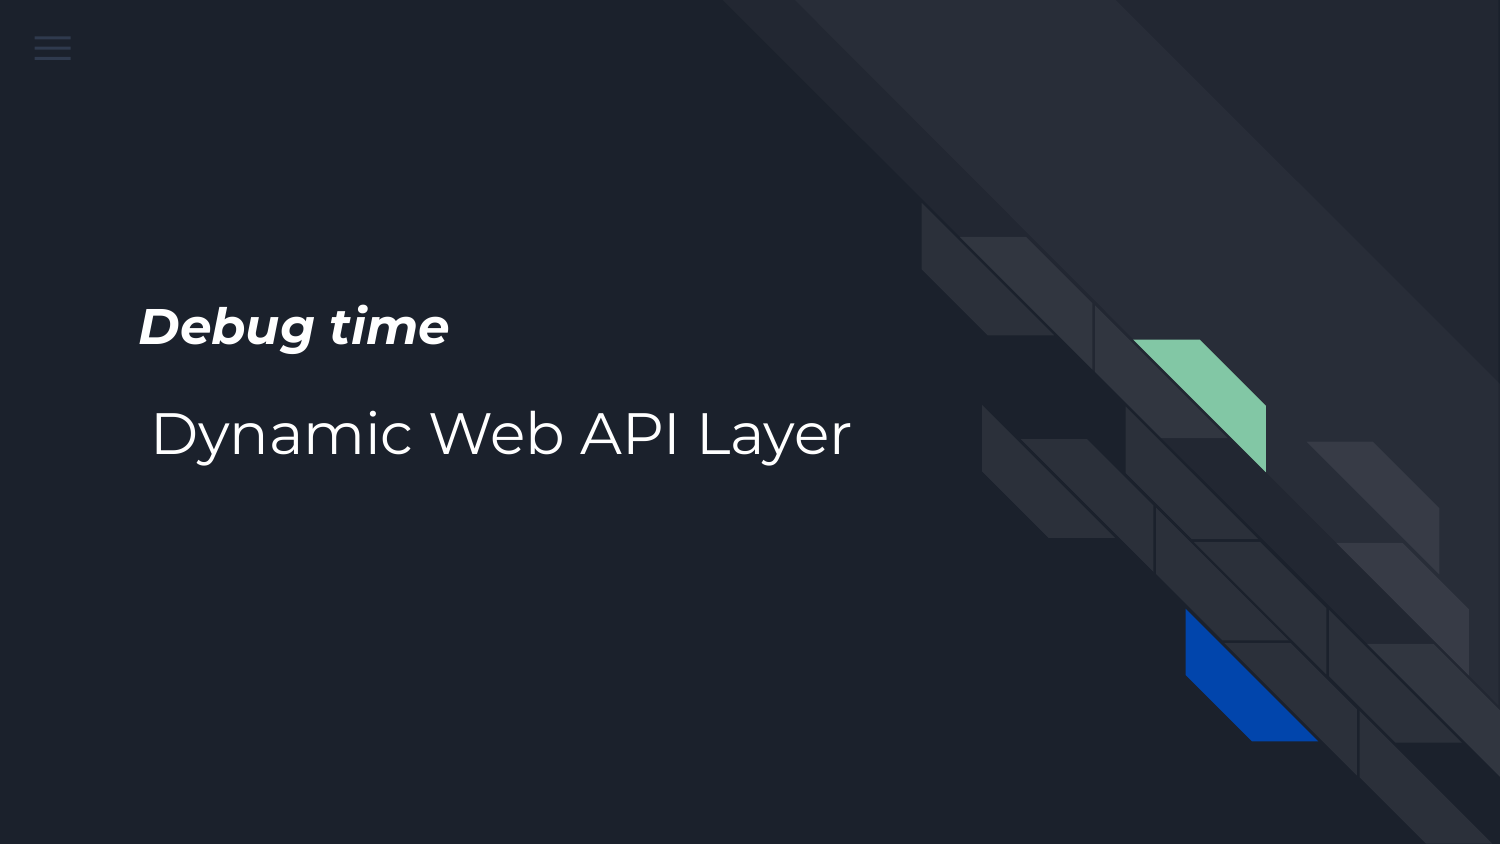

Debug time
# Dynamic Web API Layer